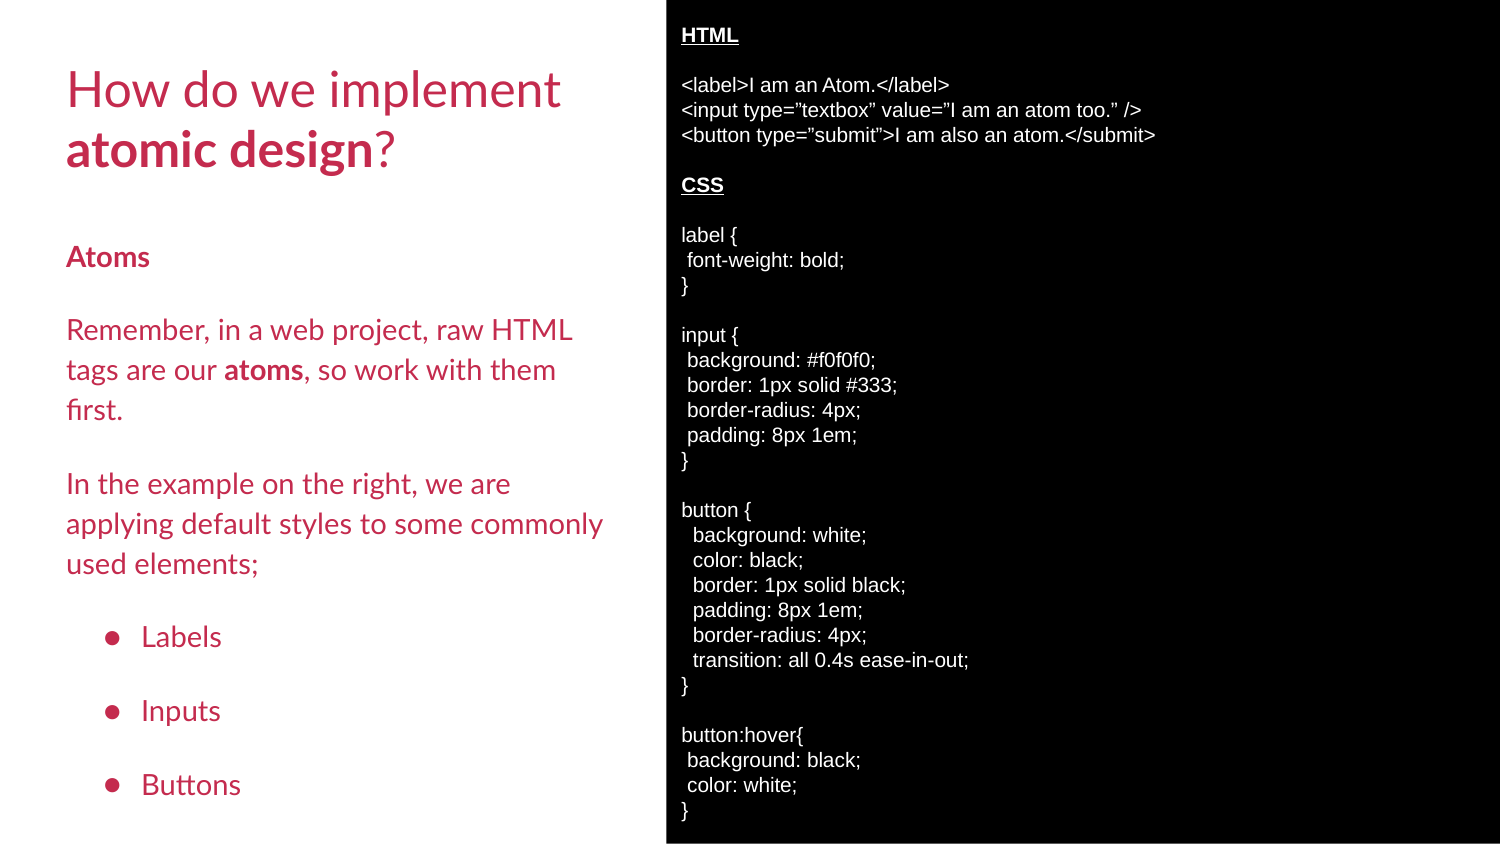

HTML

<label>I am an Atom.</label>
<input type=”textbox” value=”I am an atom too.” />
<button type=”submit”>I am also an atom.</submit>

CSS

label {
 font-weight: bold;
}

input {
 background: #f0f0f0;
 border: 1px solid #333;
 border-radius: 4px;
 padding: 8px 1em;
}

button {
  background: white;
  color: black;
  border: 1px solid black;
  padding: 8px 1em;
  border-radius: 4px;
  transition: all 0.4s ease-in-out;
}

button:hover{
 background: black;
 color: white;
}
How do we implement atomic design?
Atoms
Remember, in a web project, raw HTML tags are our atoms, so work with them first.
In the example on the right, we are applying default styles to some commonly used elements;
Labels
Inputs
Buttons